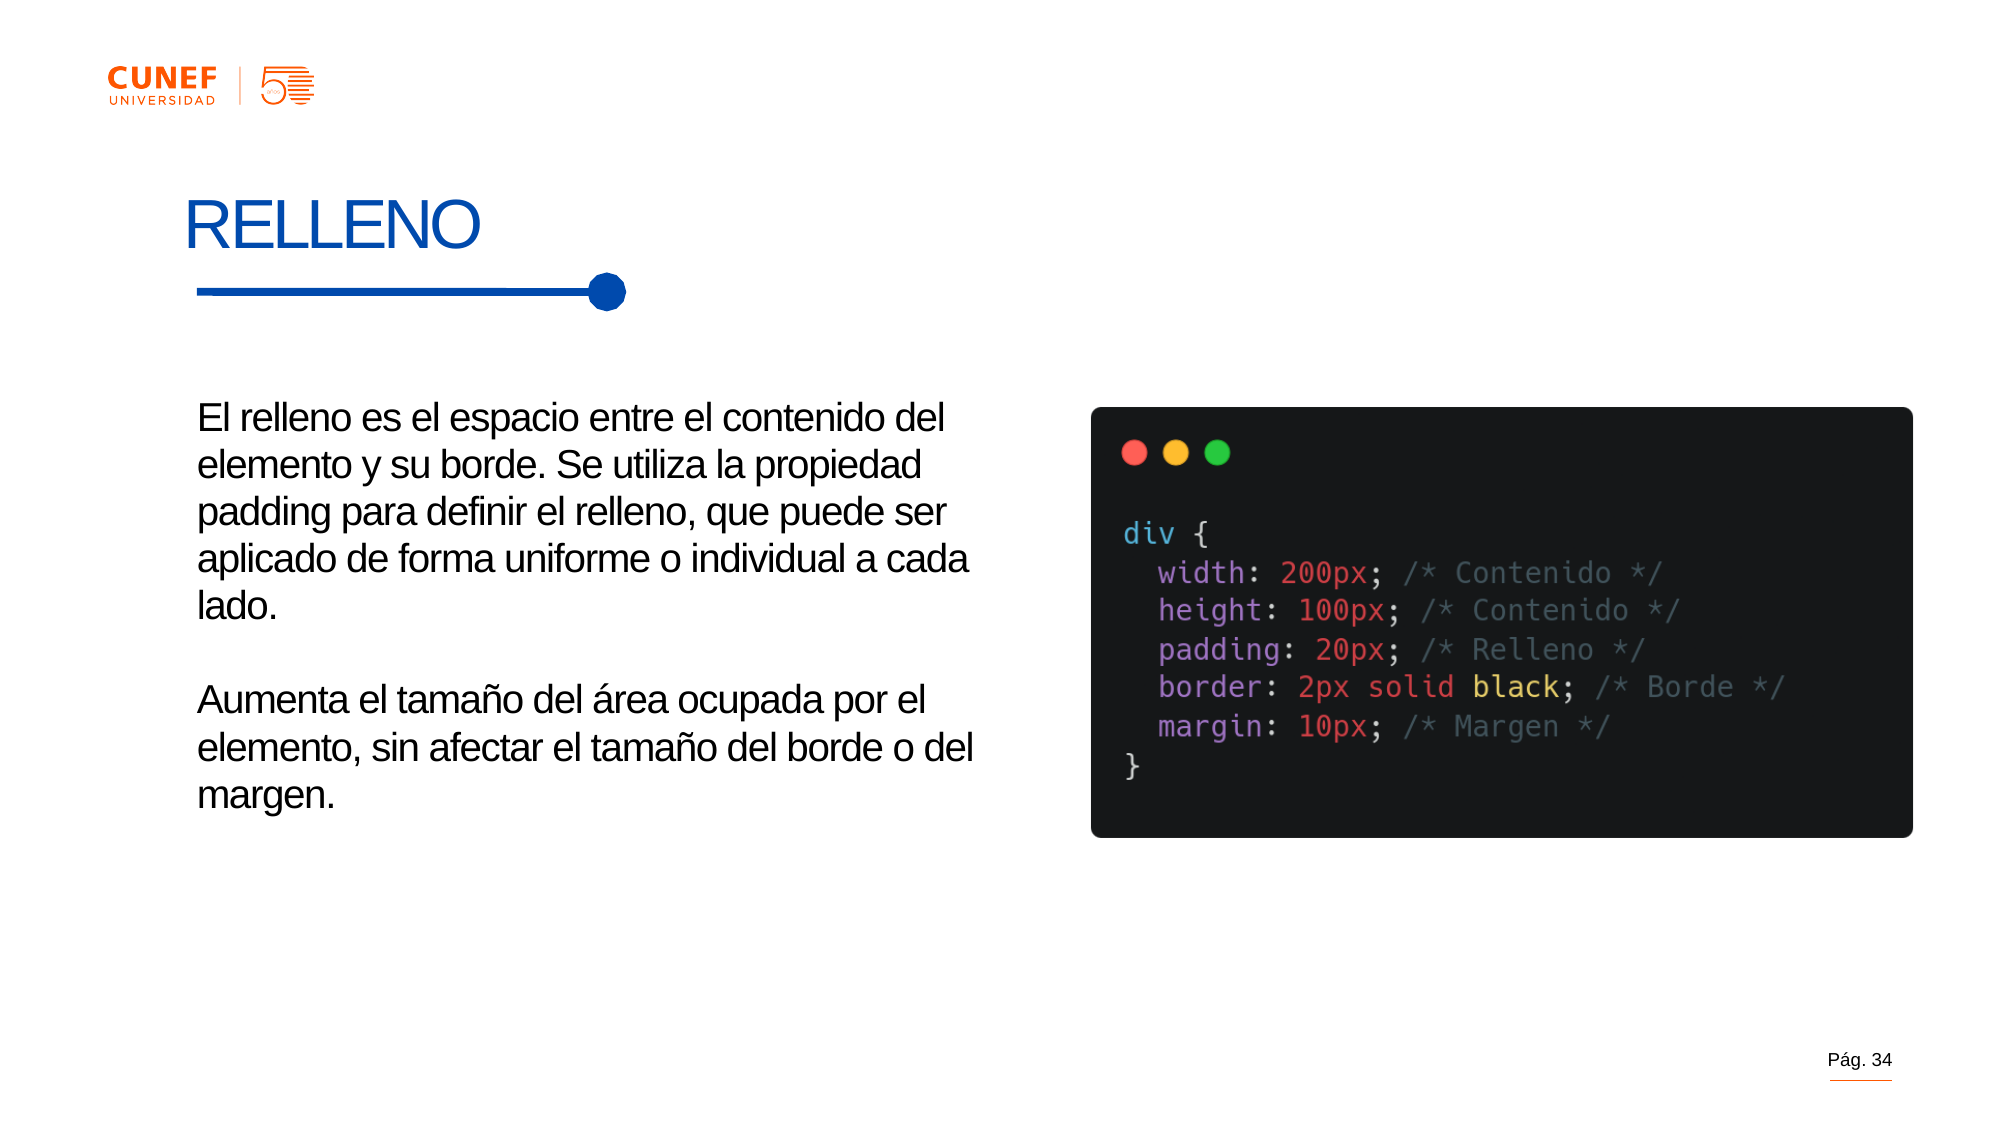

RELLENO

El relleno es el espacio entre el contenido del elemento y su borde. Se utiliza la propiedad padding para definir el relleno, que puede ser aplicado de forma uniforme o individual a cada lado.

Aumenta el tamaño del área ocupada por el elemento, sin afectar el tamaño del borde o del margen.